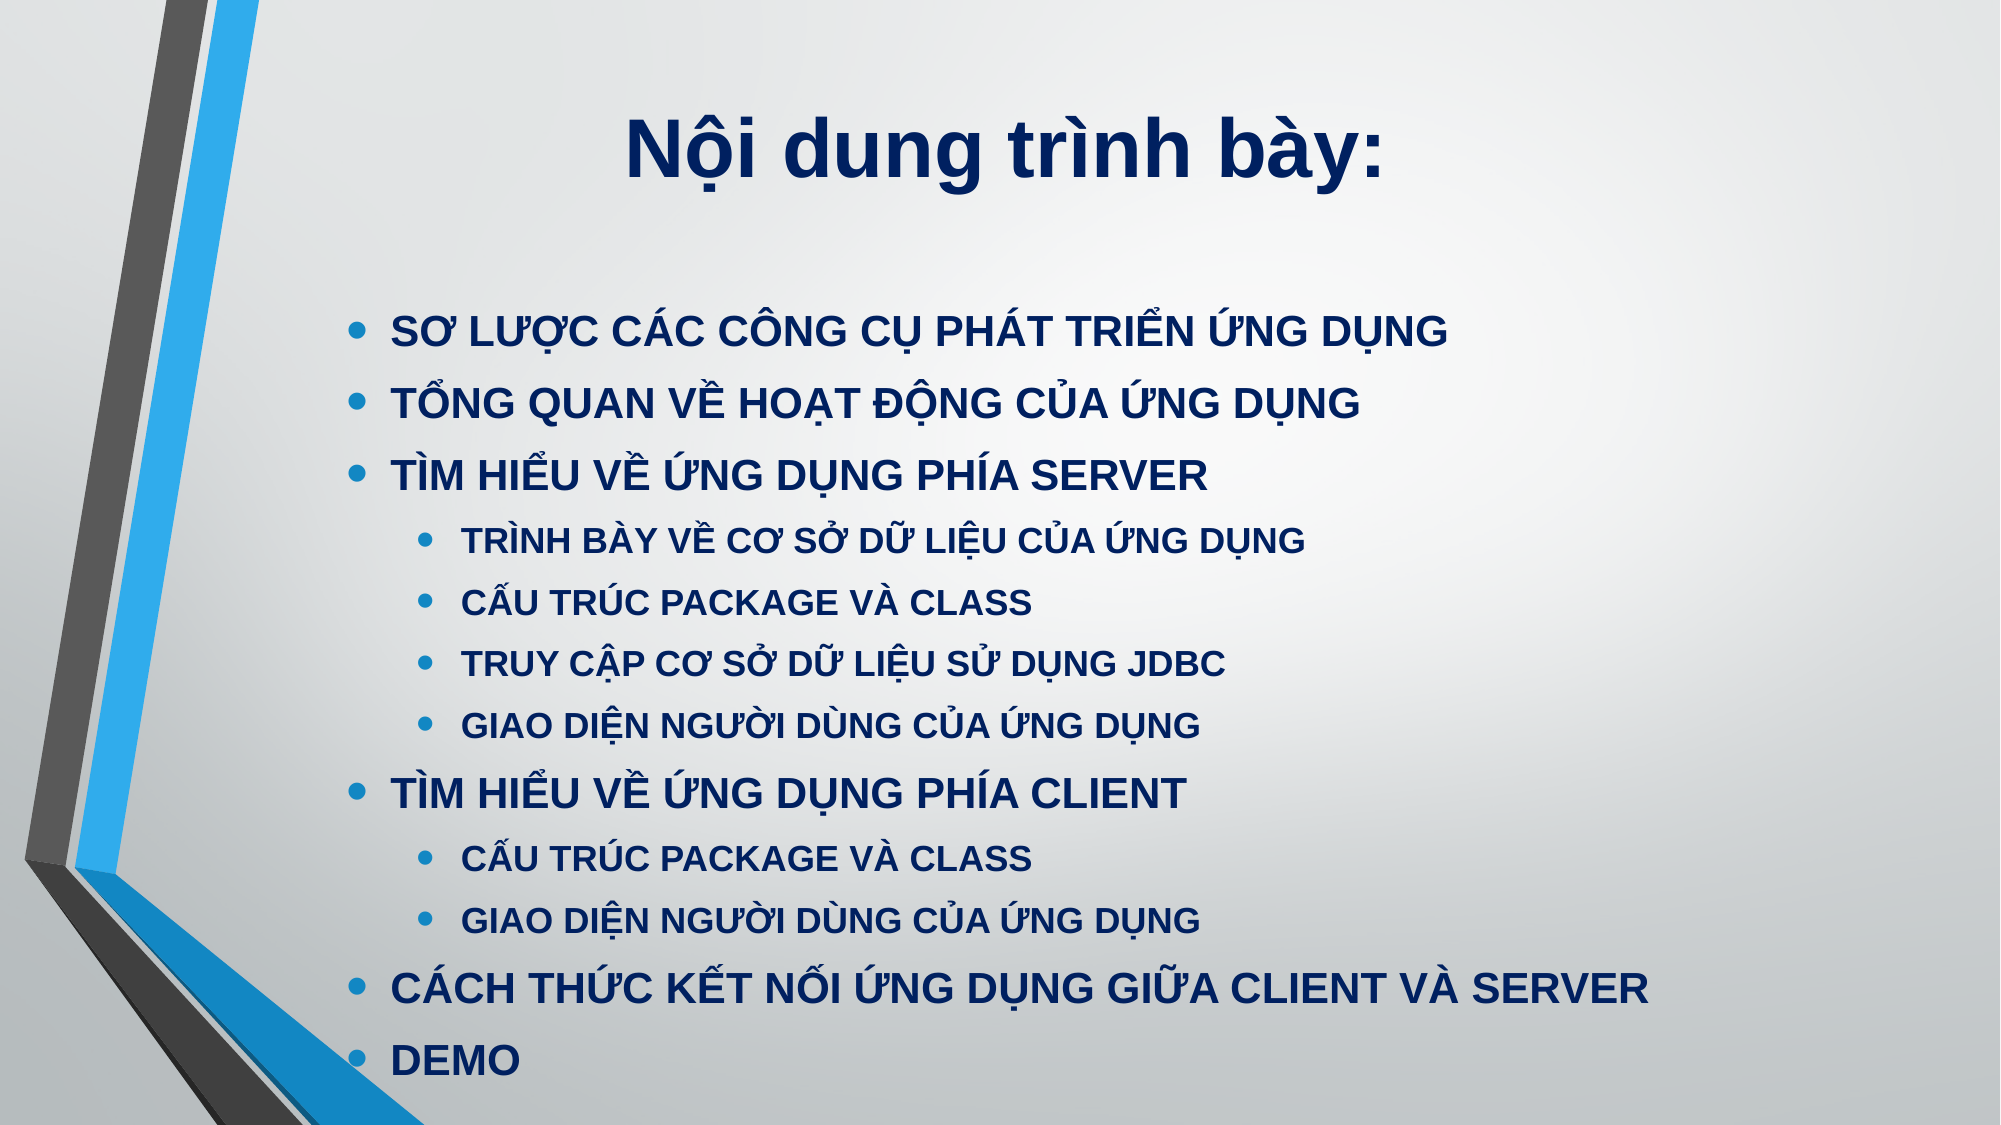

# Nội dung trình bày:
SƠ LƯỢC CÁC CÔNG CỤ PHÁT TRIỂN ỨNG DỤNG
TỔNG QUAN VỀ HOẠT ĐỘNG CỦA ỨNG DỤNG
TÌM HIỂU VỀ ỨNG DỤNG PHÍA SERVER
TRÌNH BÀY VỀ CƠ SỞ DỮ LIỆU CỦA ỨNG DỤNG
CẤU TRÚC PACKAGE VÀ CLASS
TRUY CẬP CƠ SỞ DỮ LIỆU SỬ DỤNG JDBC
GIAO DIỆN NGƯỜI DÙNG CỦA ỨNG DỤNG
TÌM HIỂU VỀ ỨNG DỤNG PHÍA CLIENT
CẤU TRÚC PACKAGE VÀ CLASS
GIAO DIỆN NGƯỜI DÙNG CỦA ỨNG DỤNG
CÁCH THỨC KẾT NỐI ỨNG DỤNG GIỮA CLIENT VÀ SERVER
DEMO